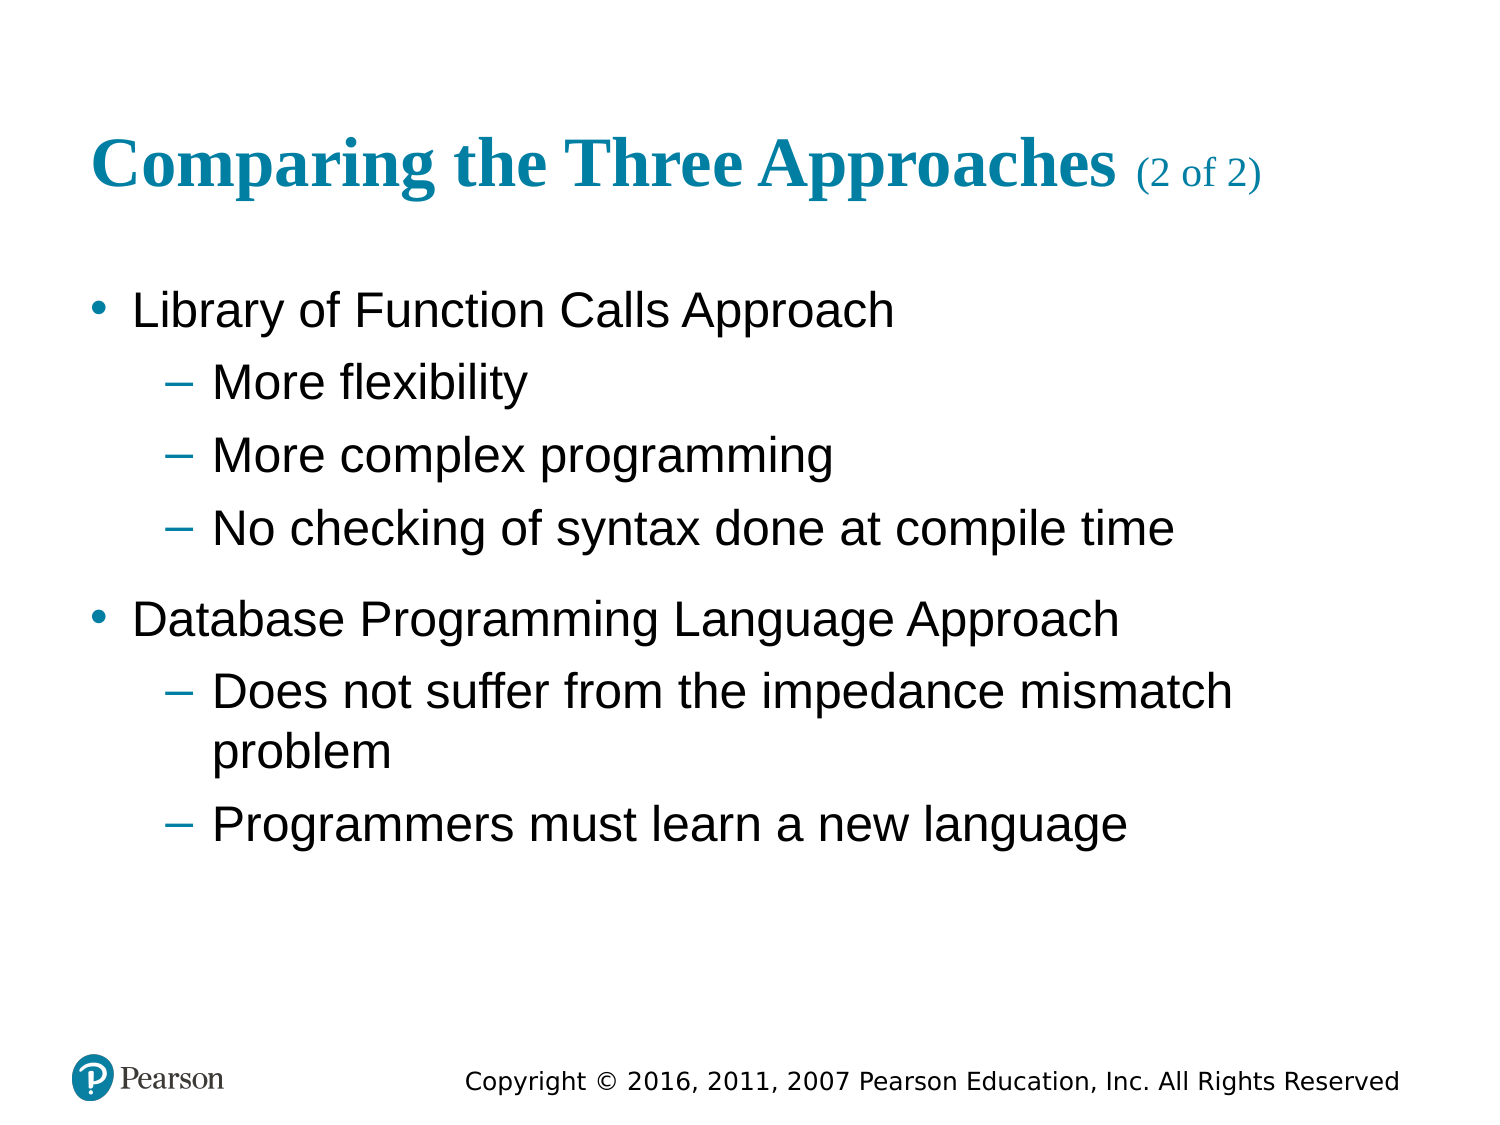

# Comparing the Three Approaches (2 of 2)
Library of Function Calls Approach
More flexibility
More complex programming
No checking of syntax done at compile time
Database Programming Language Approach
Does not suffer from the impedance mismatch problem
Programmers must learn a new language